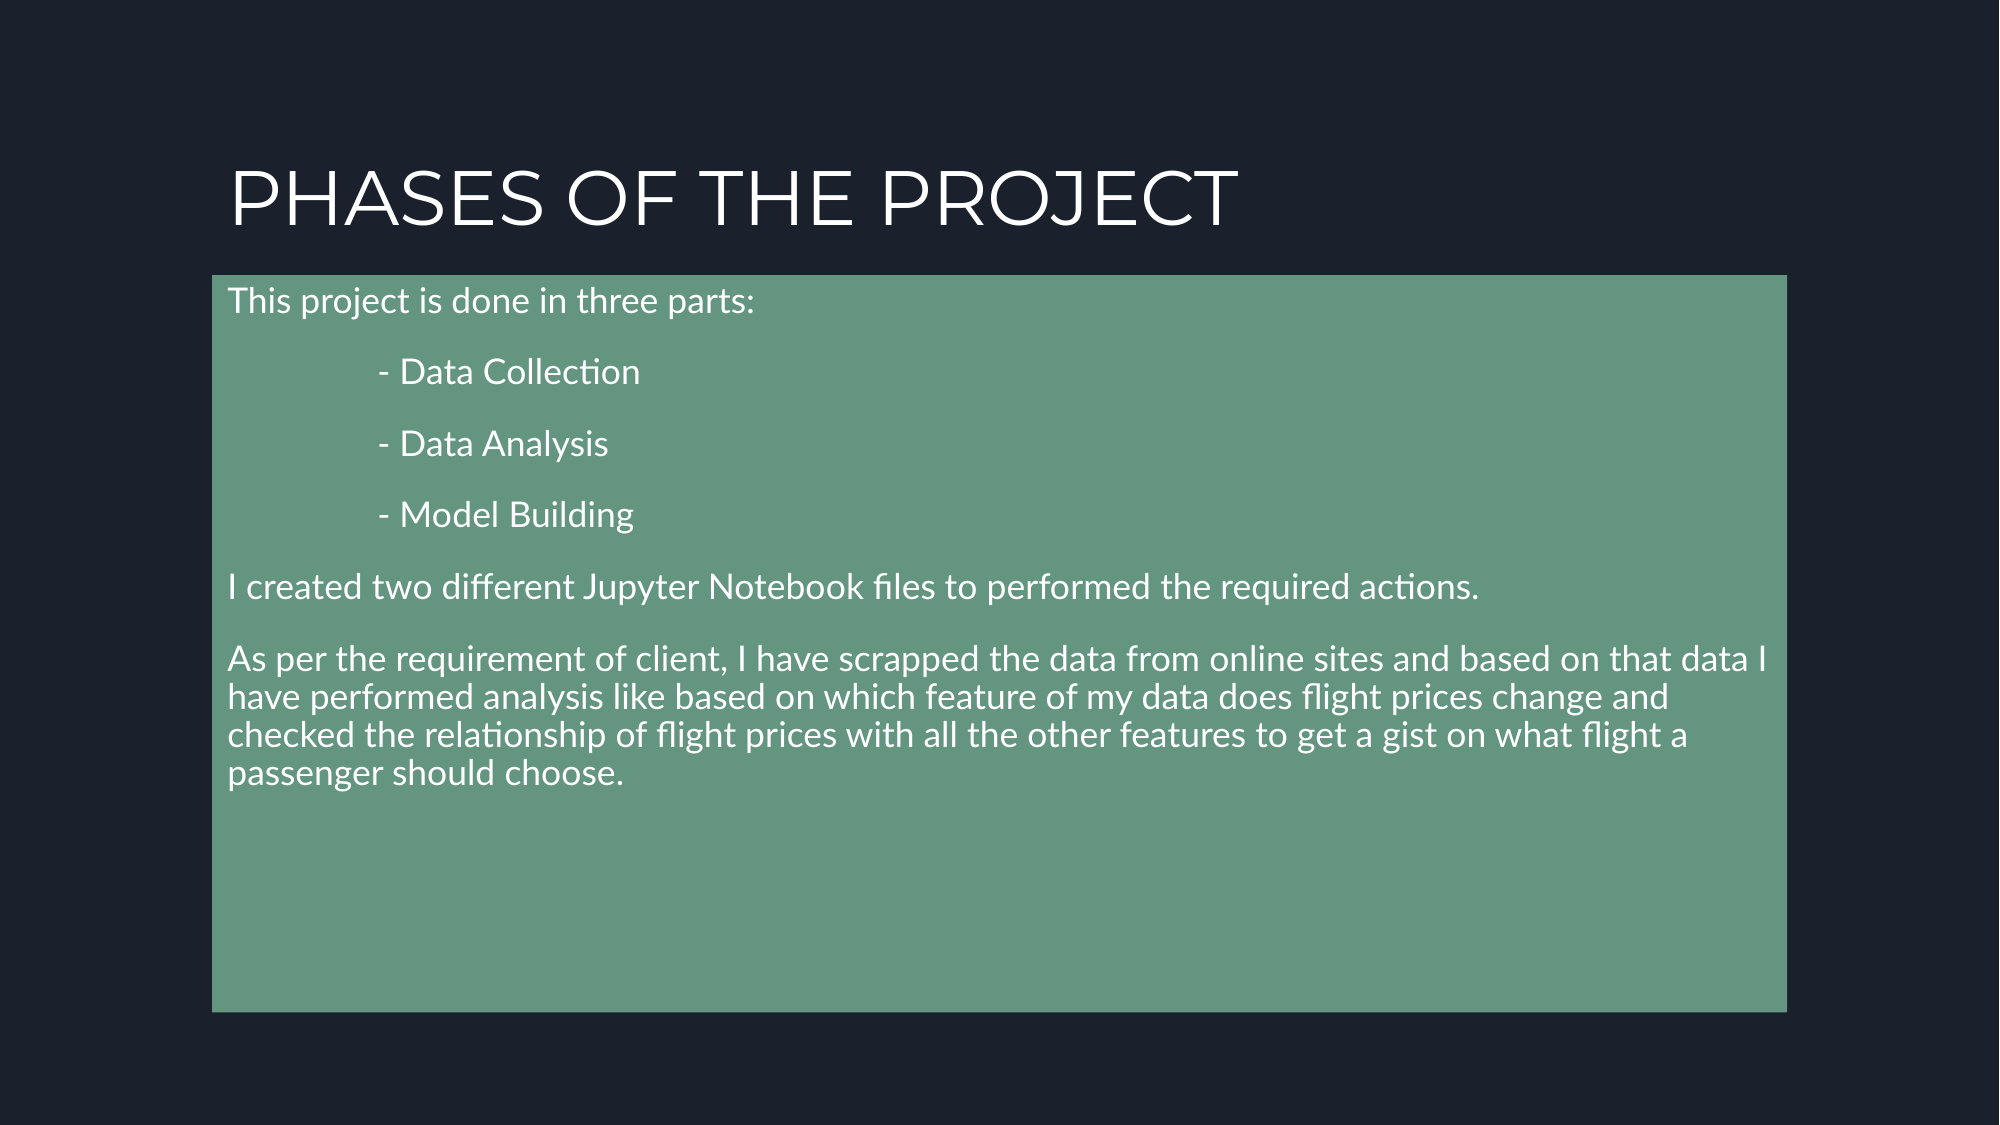

# PHASES OF THE PROJECT
This project is done in three parts:
	- Data Collection
	- Data Analysis
	- Model Building
I created two different Jupyter Notebook files to performed the required actions.
As per the requirement of client, I have scrapped the data from online sites and based on that data I have performed analysis like based on which feature of my data does flight prices change and checked the relationship of flight prices with all the other features to get a gist on what flight a passenger should choose.